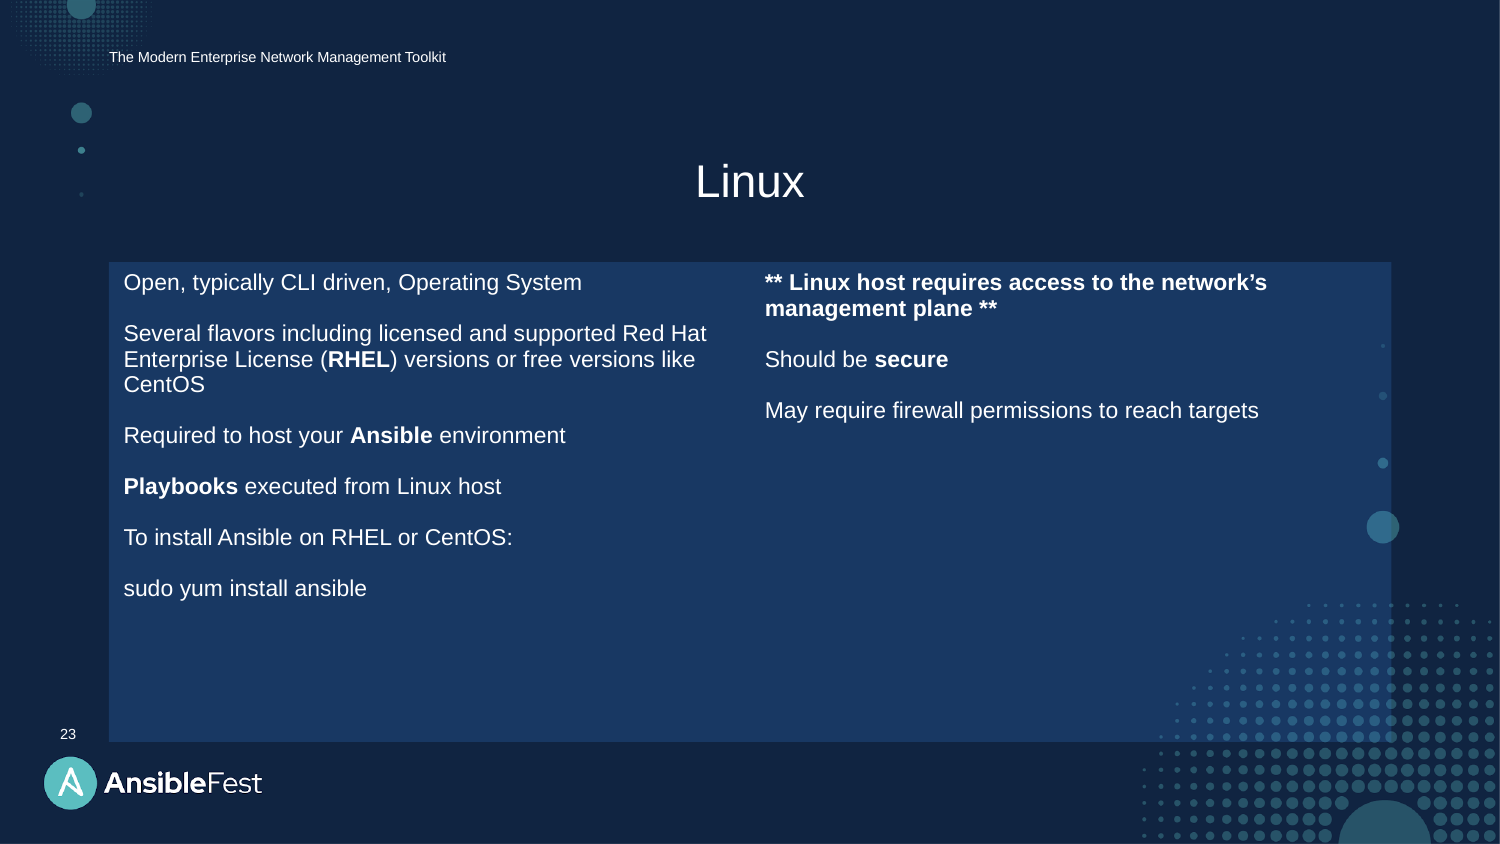

The Modern Enterprise Network Management Toolkit
Linux
| Open, typically CLI driven, Operating System Several flavors including licensed and supported Red Hat Enterprise License (RHEL) versions or free versions like CentOS Required to host your Ansible environment Playbooks executed from Linux host To install Ansible on RHEL or CentOS: sudo yum install ansible | \*\* Linux host requires access to the network’s management plane \*\* Should be secure May require firewall permissions to reach targets |
| --- | --- |

23